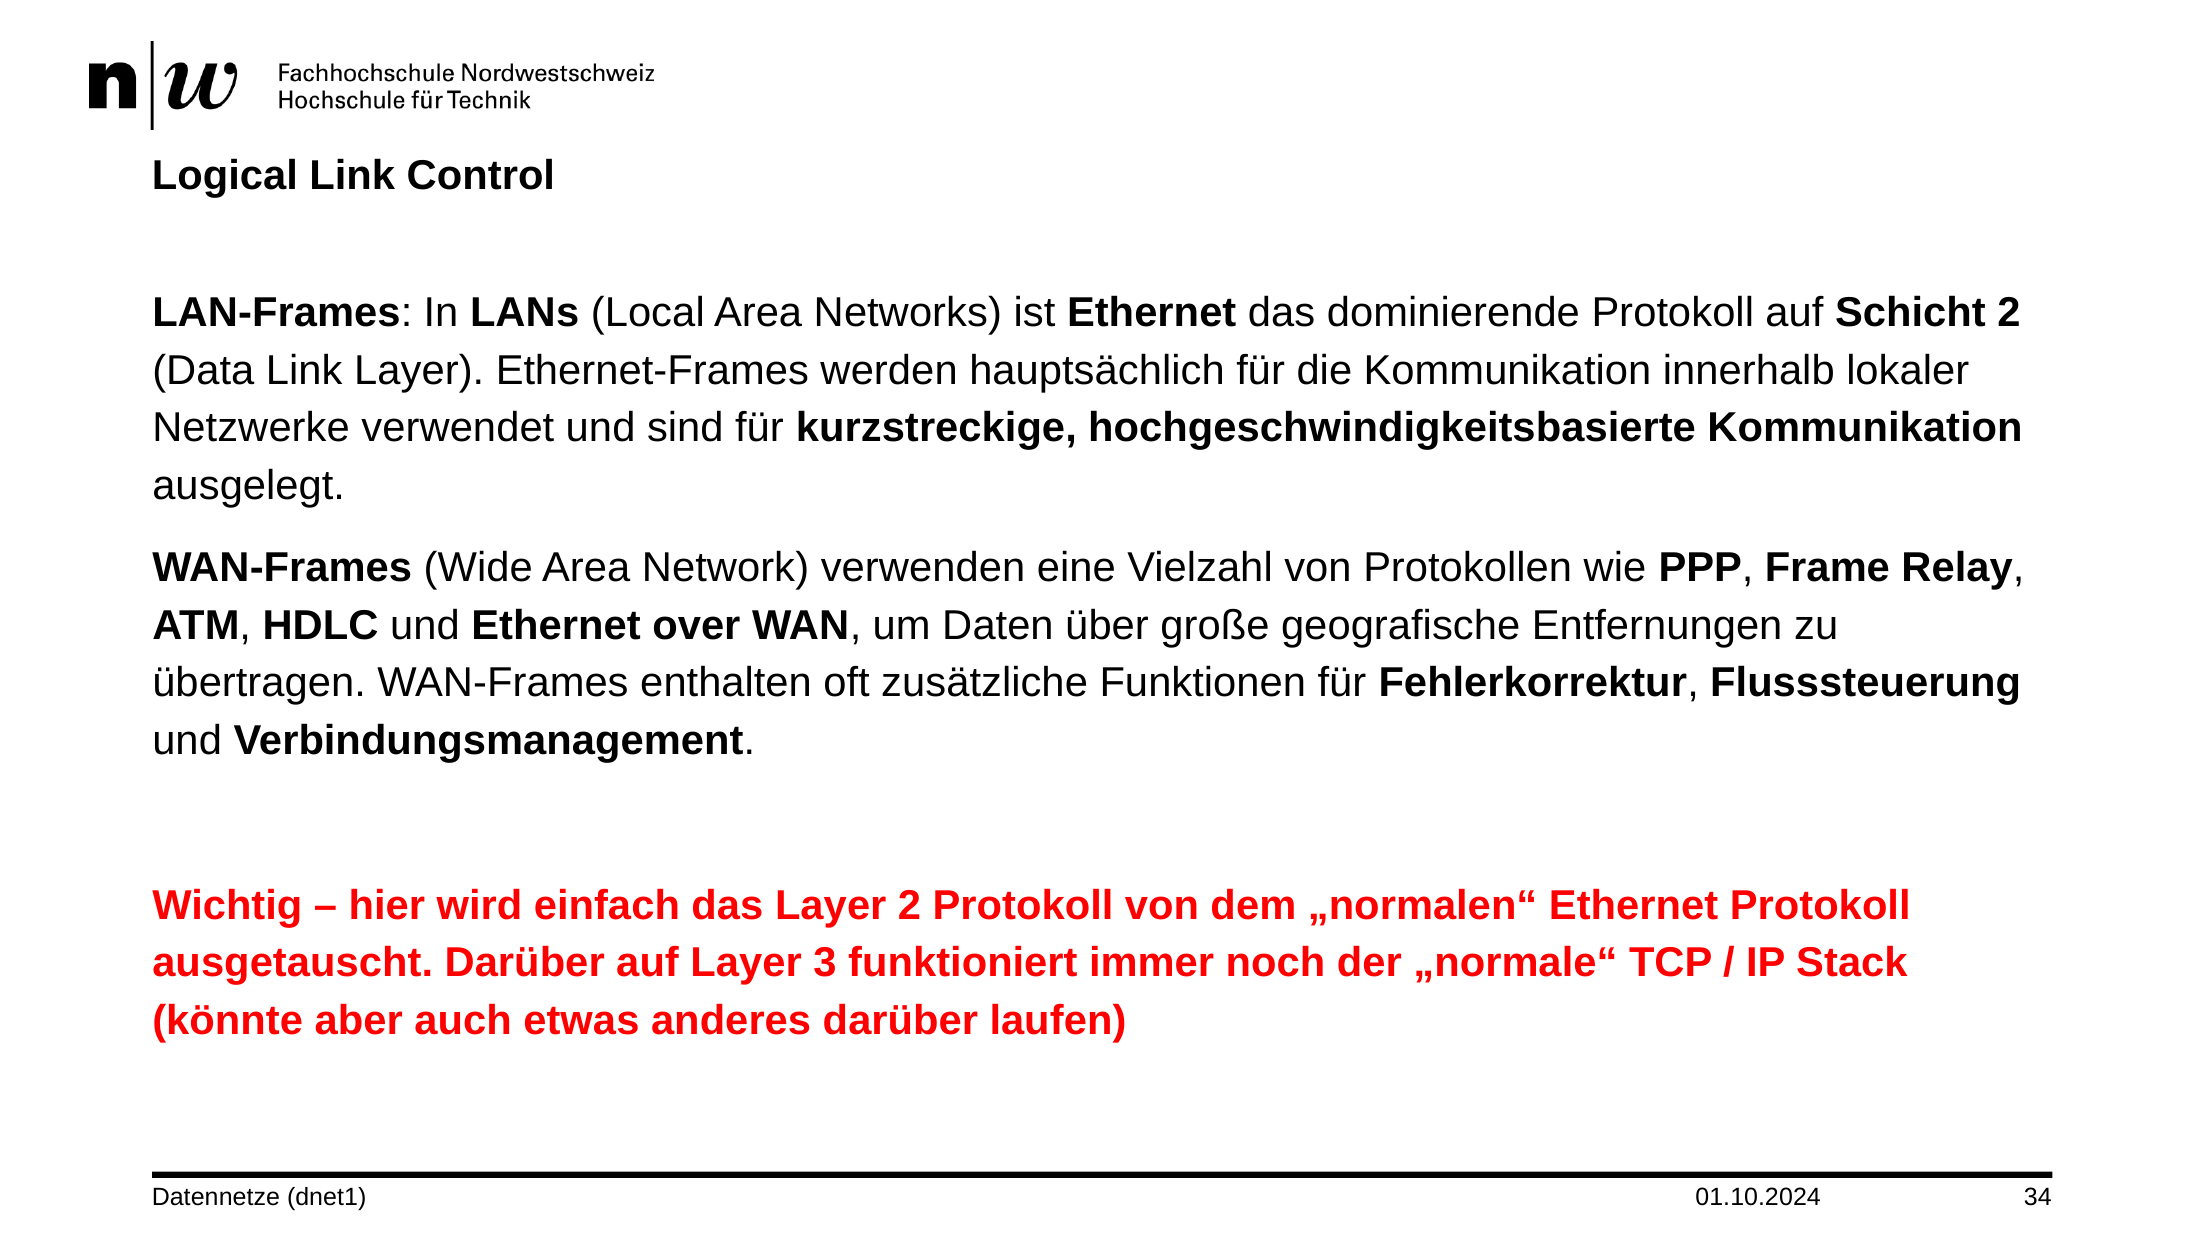

# Logical Link Control
LAN-Frames: In LANs (Local Area Networks) ist Ethernet das dominierende Protokoll auf Schicht 2 (Data Link Layer). Ethernet-Frames werden hauptsächlich für die Kommunikation innerhalb lokaler Netzwerke verwendet und sind für kurzstreckige, hochgeschwindigkeitsbasierte Kommunikation ausgelegt.
WAN-Frames (Wide Area Network) verwenden eine Vielzahl von Protokollen wie PPP, Frame Relay, ATM, HDLC und Ethernet over WAN, um Daten über große geografische Entfernungen zu übertragen. WAN-Frames enthalten oft zusätzliche Funktionen für Fehlerkorrektur, Flusssteuerung und Verbindungsmanagement.

Wichtig – hier wird einfach das Layer 2 Protokoll von dem „normalen“ Ethernet Protokoll ausgetauscht. Darüber auf Layer 3 funktioniert immer noch der „normale“ TCP / IP Stack (könnte aber auch etwas anderes darüber laufen)

Datennetze (dnet1)
01.10.2024
34